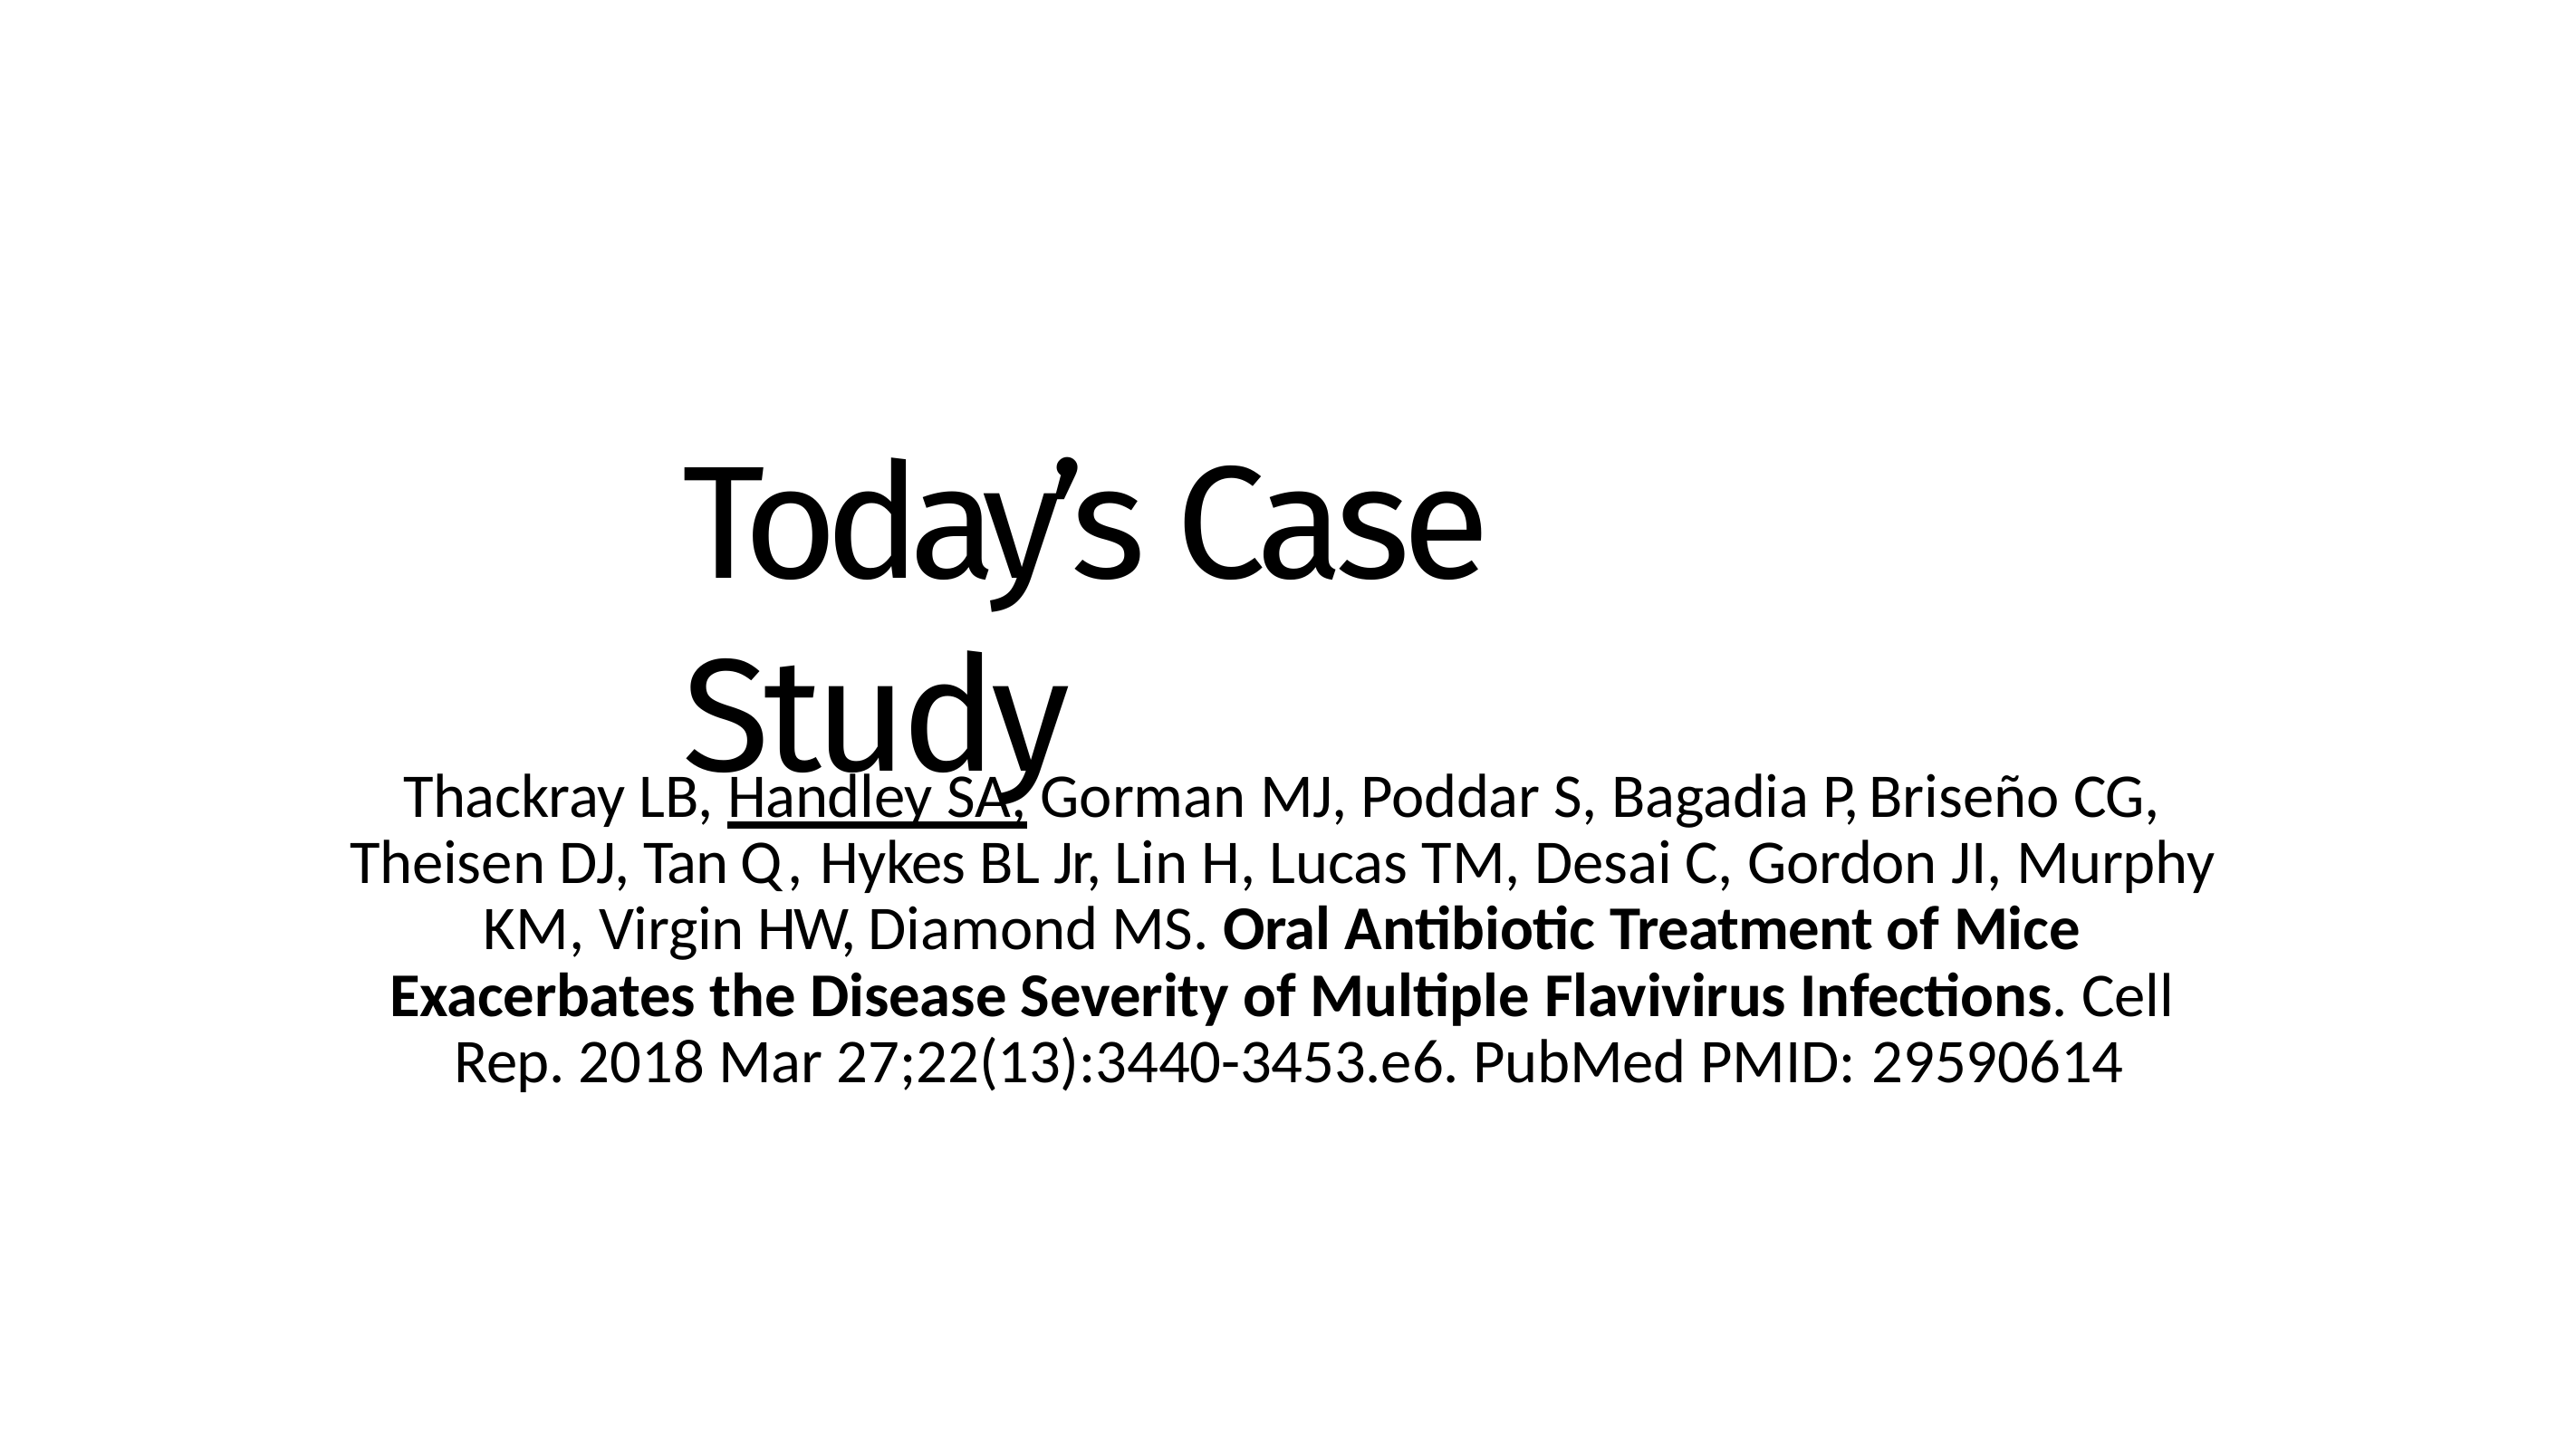

# Today’s Case Study
Thackray LB, Handley SA, Gorman MJ, Poddar S, Bagadia P, Briseño CG,  Theisen DJ, Tan Q, Hykes BL Jr, Lin H, Lucas TM, Desai C, Gordon JI, Murphy  KM, Virgin HW, Diamond MS. Oral Antibiotic Treatment of Mice  Exacerbates the Disease Severity of Multiple Flavivirus Infections. Cell  Rep. 2018 Mar 27;22(13):3440-3453.e6. PubMed PMID: 29590614